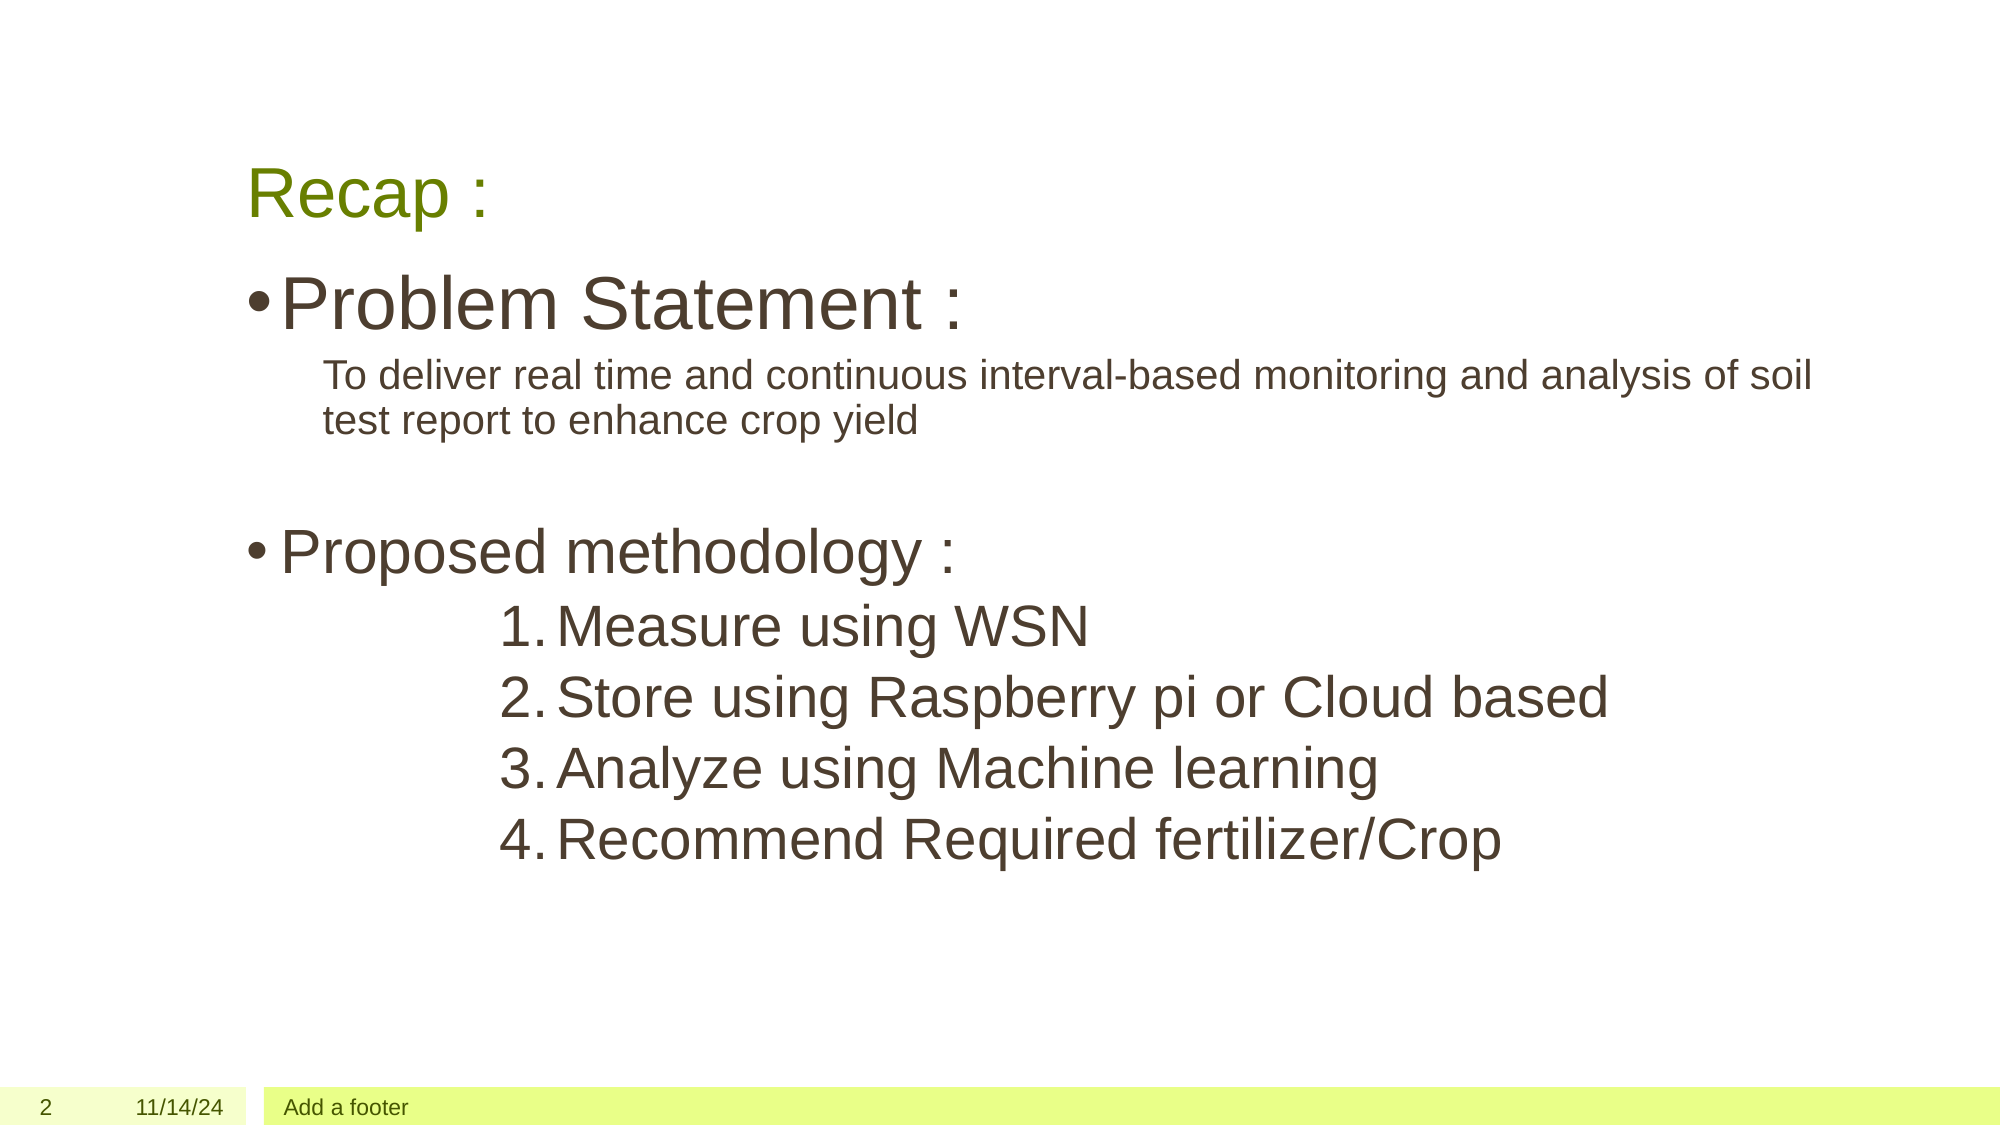

# Recap :
Problem Statement :
To deliver real time and continuous interval-based monitoring and analysis of soil test report to enhance crop yield

Proposed methodology :
Measure using WSN
Store using Raspberry pi or Cloud based
Analyze using Machine learning
Recommend Required fertilizer/Crop

2
11/14/24
Add a footer